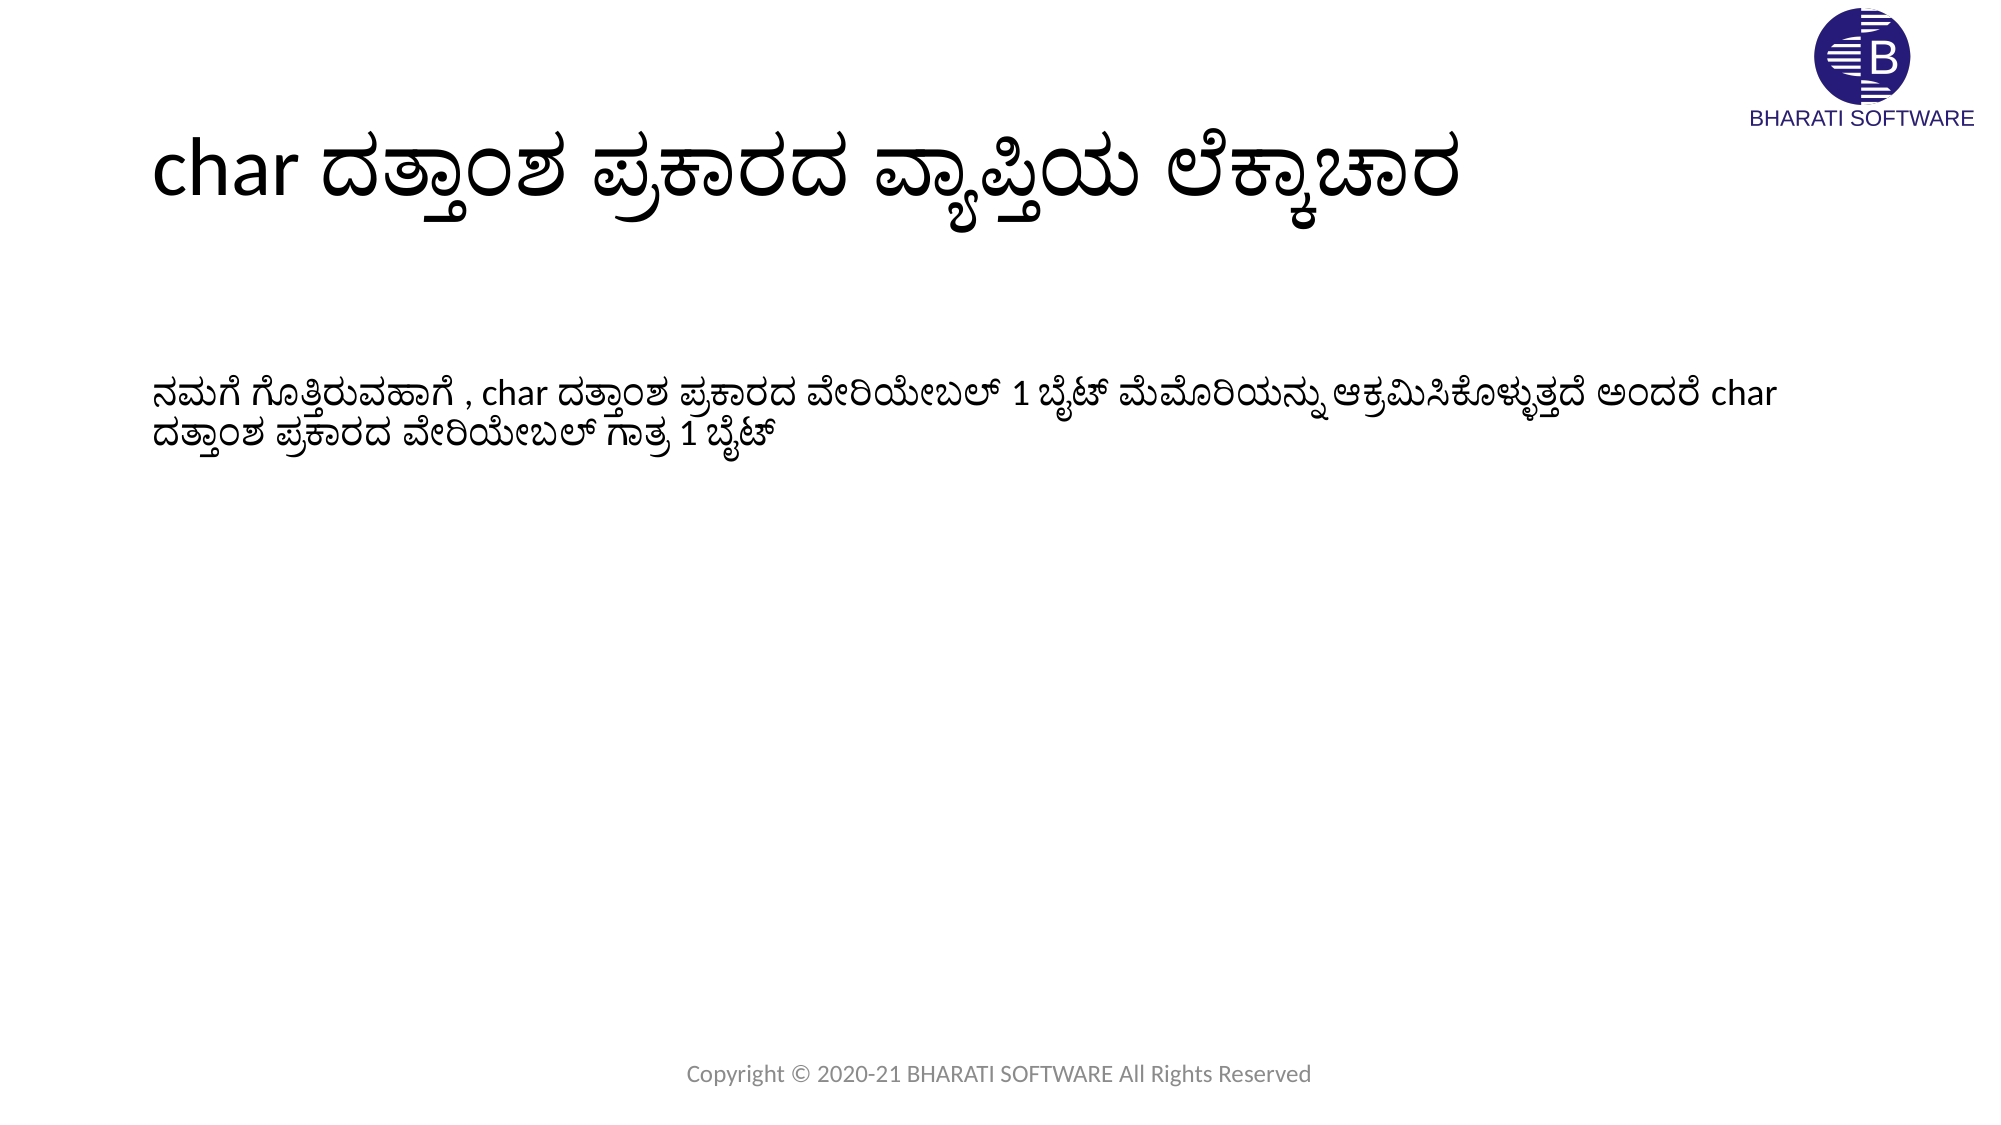

# char ದತ್ತಾಂಶ ಪ್ರಕಾರದ ವ್ಯಾಪ್ತಿಯ ಲೆಕ್ಕಾಚಾರ

ನಮಗೆ ಗೊತ್ತಿರುವಹಾಗೆ , char ದತ್ತಾಂಶ ಪ್ರಕಾರದ ವೇರಿಯೇಬಲ್ 1 ಬೈಟ್ ಮೆಮೊರಿಯನ್ನು ಆಕ್ರಮಿಸಿಕೊಳ್ಳುತ್ತದೆ ಅಂದರೆ char ದತ್ತಾಂಶ ಪ್ರಕಾರದ ವೇರಿಯೇಬಲ್ ಗಾತ್ರ 1 ಬೈಟ್
Copyright © 2020-21 BHARATI SOFTWARE All Rights Reserved